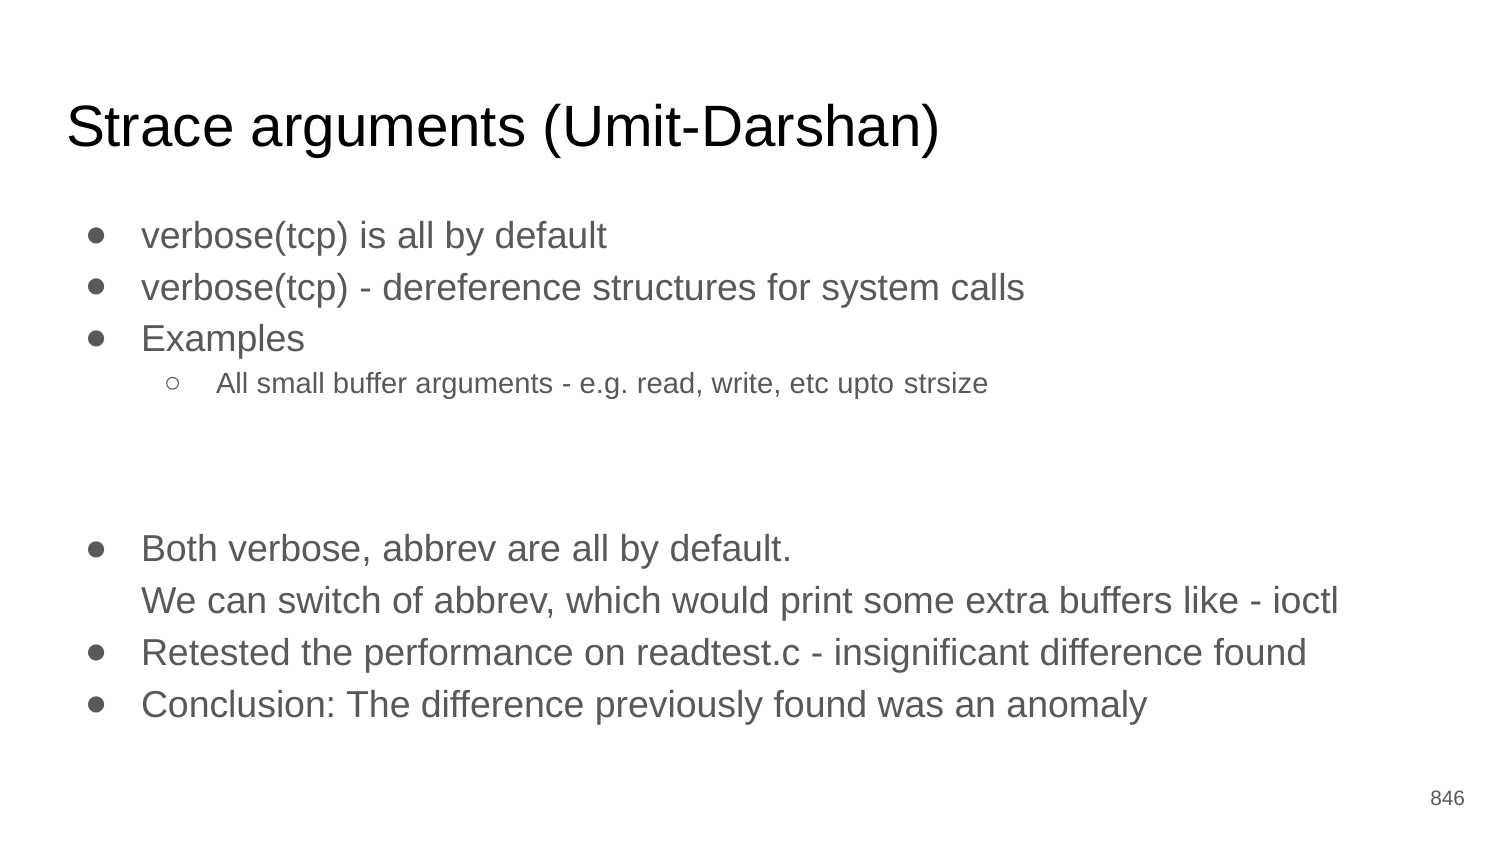

# Strace arguments (Umit-Darshan)
verbose(tcp) is all by default
verbose(tcp) - dereference structures for system calls
Examples
All small buffer arguments - e.g. read, write, etc upto strsize

Both verbose, abbrev are all by default.
We can switch of abbrev, which would print some extra buffers like - ioctl
Retested the performance on readtest.c - insignificant difference found
Conclusion: The difference previously found was an anomaly
846